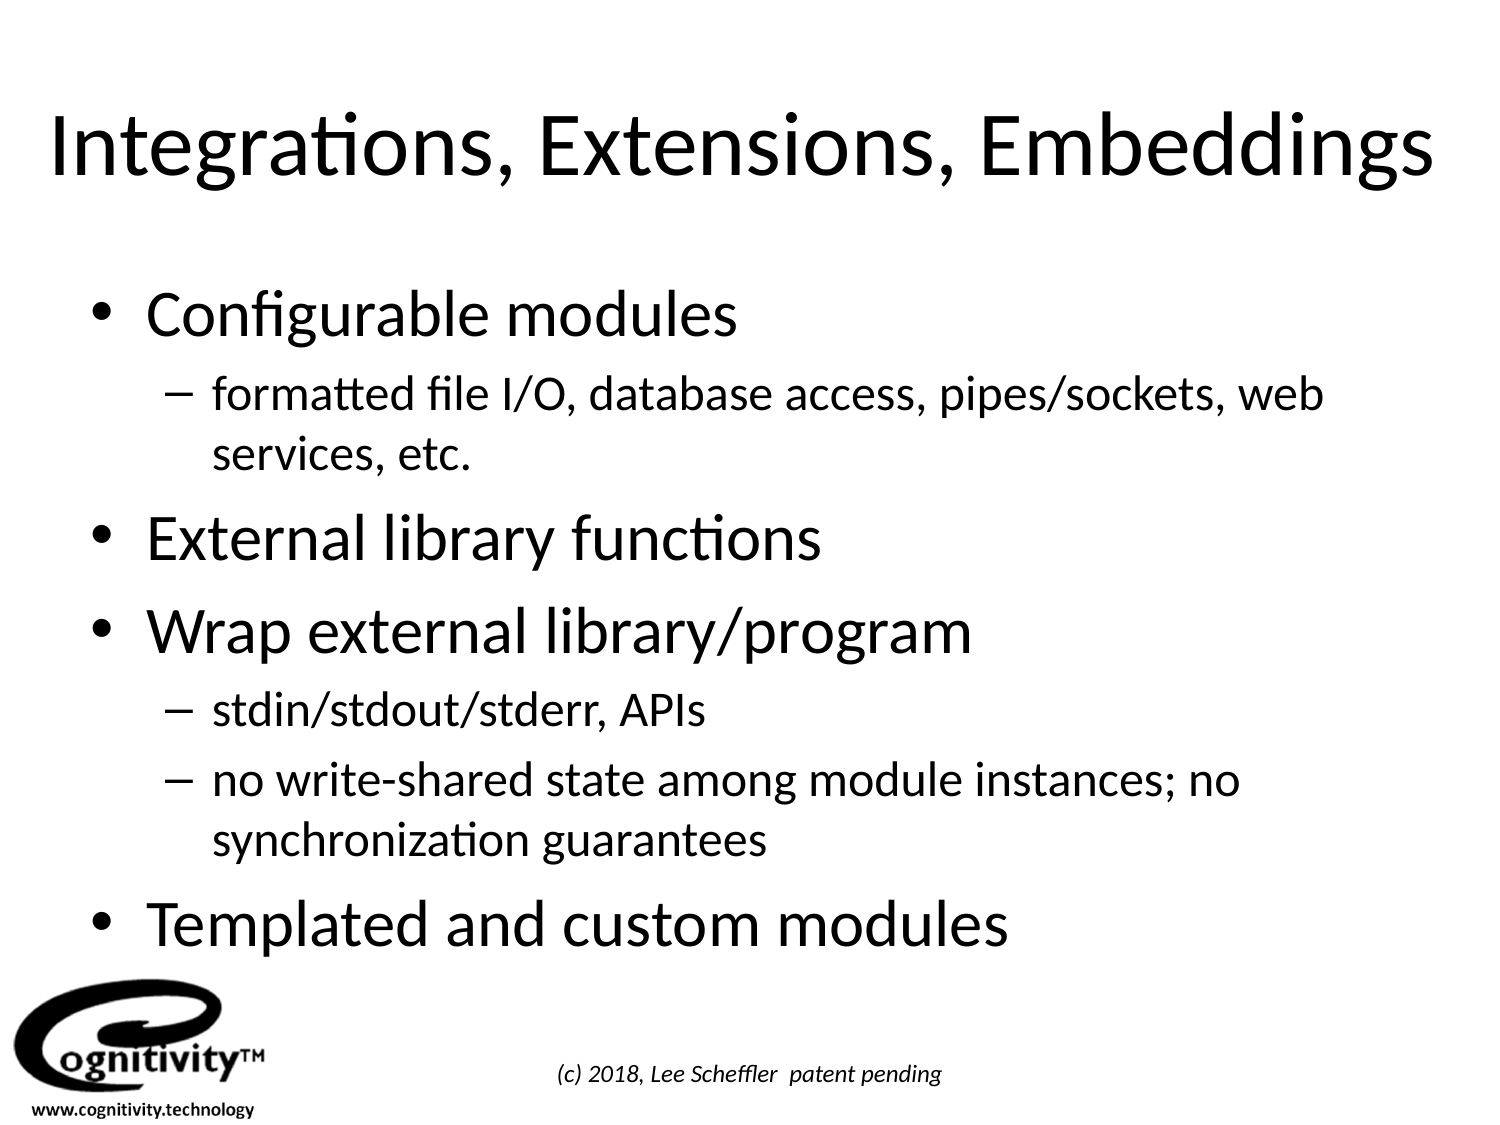

# Integrations, Extensions, Embeddings
Configurable modules
formatted file I/O, database access, pipes/sockets, web services, etc.
External library functions
Wrap external library/program
stdin/stdout/stderr, APIs
no write-shared state among module instances; no synchronization guarantees
Templated and custom modules
(c) 2018, Lee Scheffler  patent pending